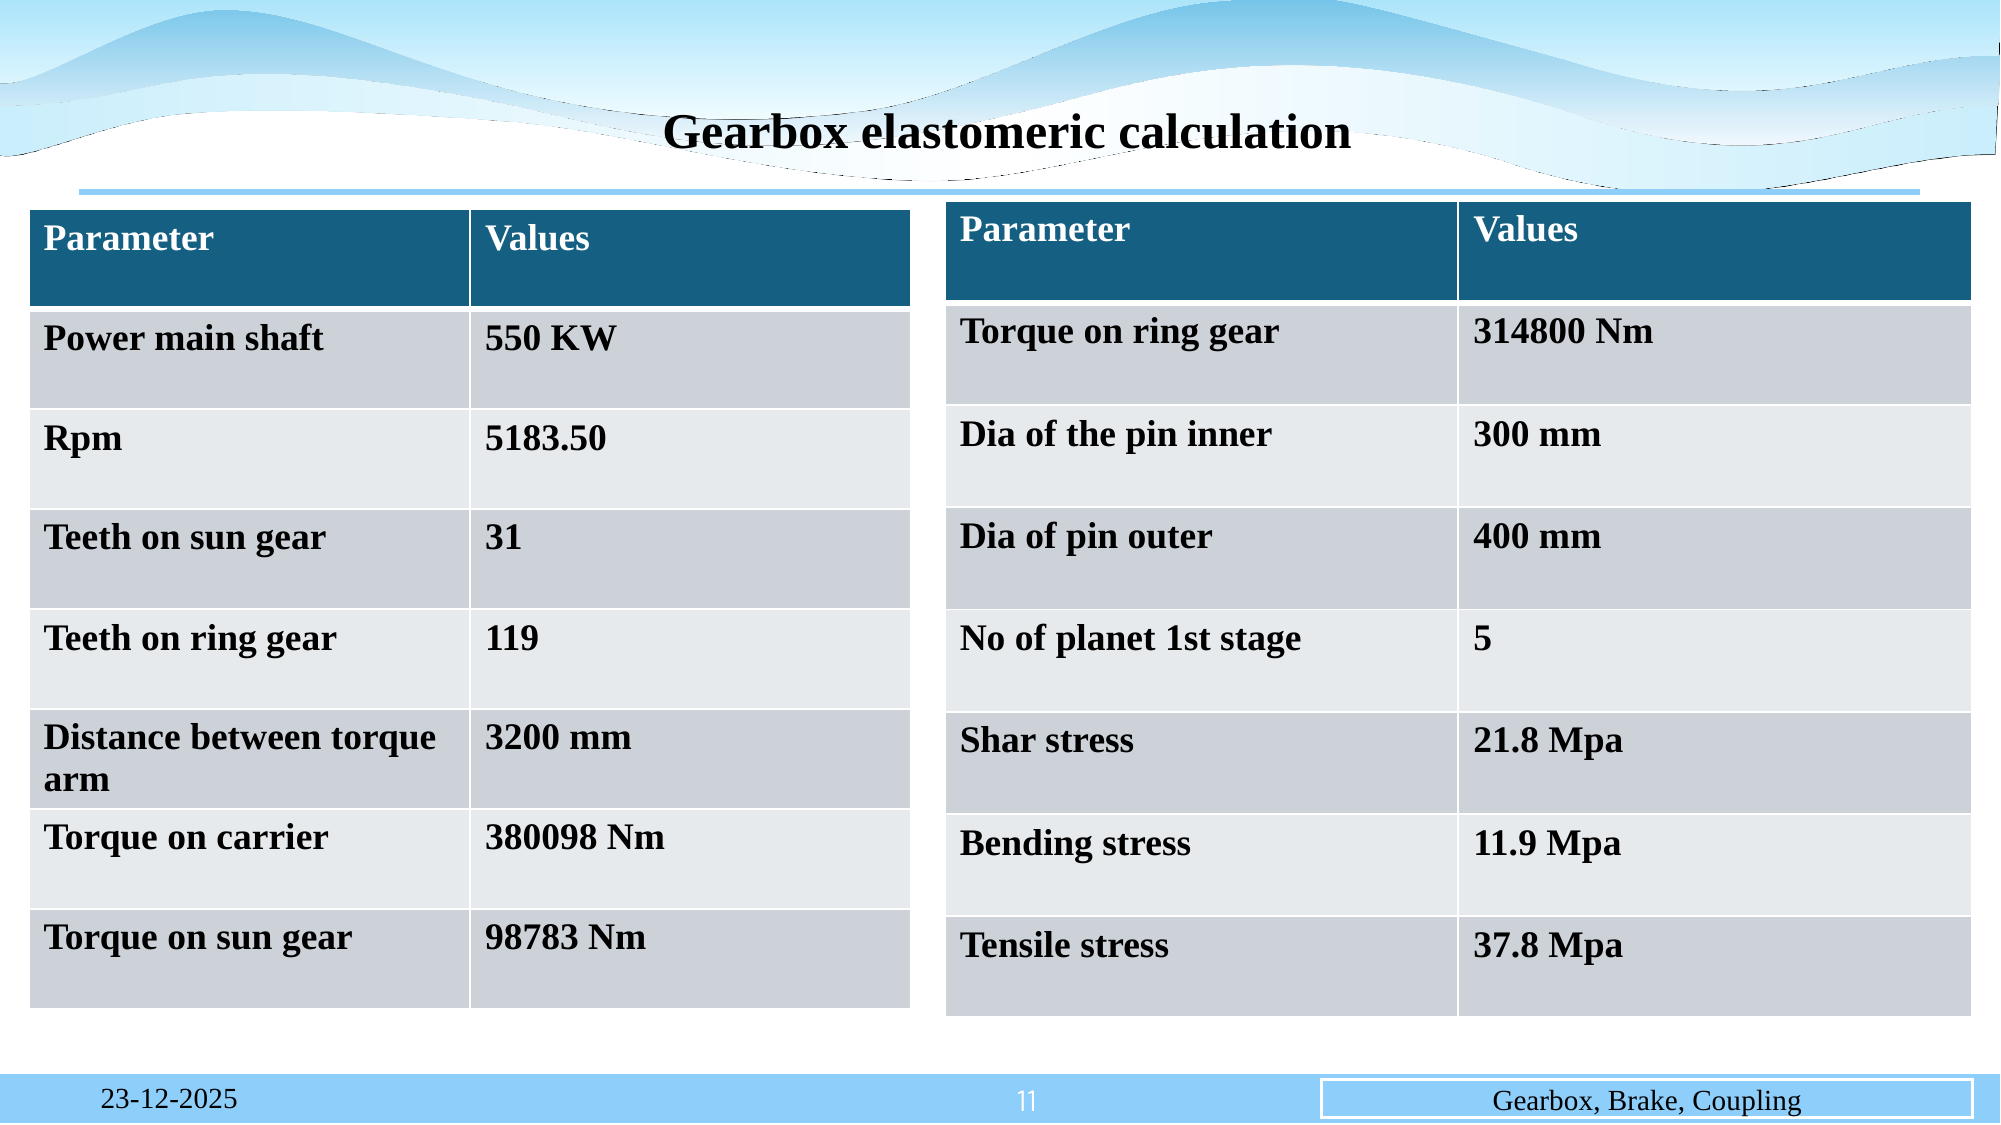

# Gearbox elastomeric calculation

| Parameter | Values |
| --- | --- |
| Torque on ring gear | 314800 Nm |
| Dia of the pin inner | 300 mm |
| Dia of pin outer | 400 mm |
| No of planet 1st stage | 5 |
| Shar stress | 21.8 Mpa |
| Bending stress | 11.9 Mpa |
| Tensile stress | 37.8 Mpa |
| Parameter | Values |
| --- | --- |
| Power main shaft | 550 KW |
| Rpm | 5183.50 |
| Teeth on sun gear | 31 |
| Teeth on ring gear | 119 |
| Distance between torque arm | 3200 mm |
| Torque on carrier | 380098 Nm |
| Torque on sun gear | 98783 Nm |
23-12-2025

11
Gearbox, Brake, Coupling